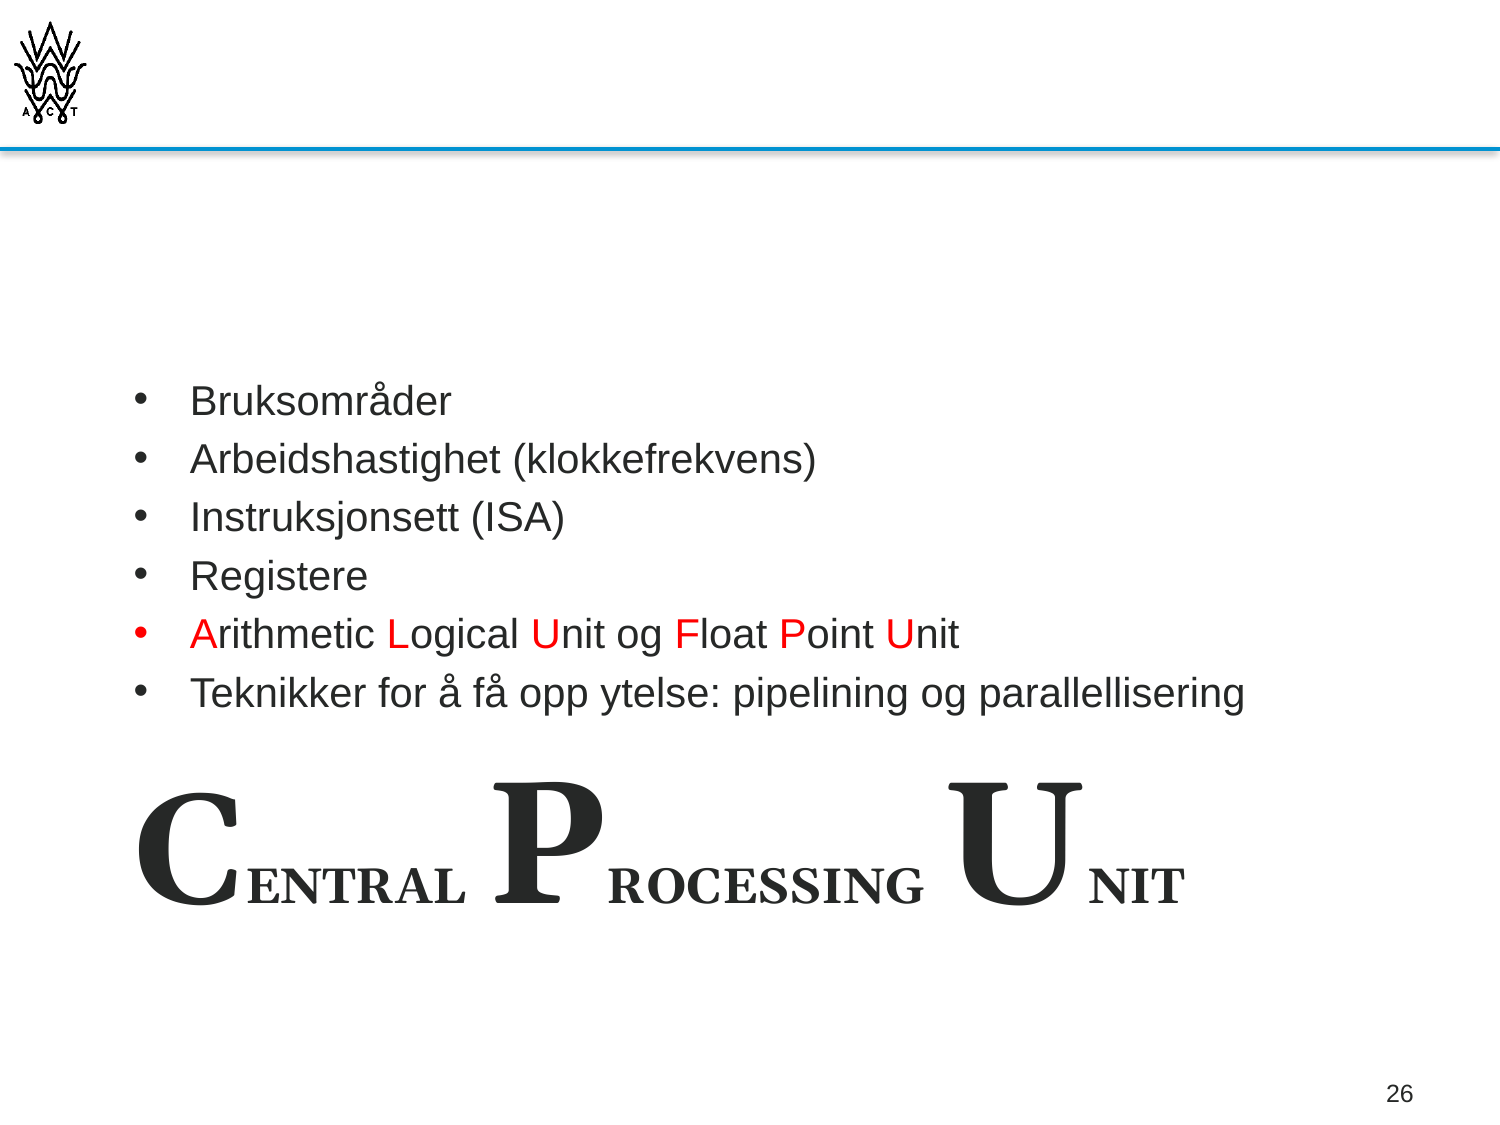

Bruksområder
Arbeidshastighet (klokkefrekvens)
Instruksjonsett (ISA)
Registere
Arithmetic Logical Unit og Float Point Unit
Teknikker for å få opp ytelse: pipelining og parallellisering
# Central Processing Unit
26